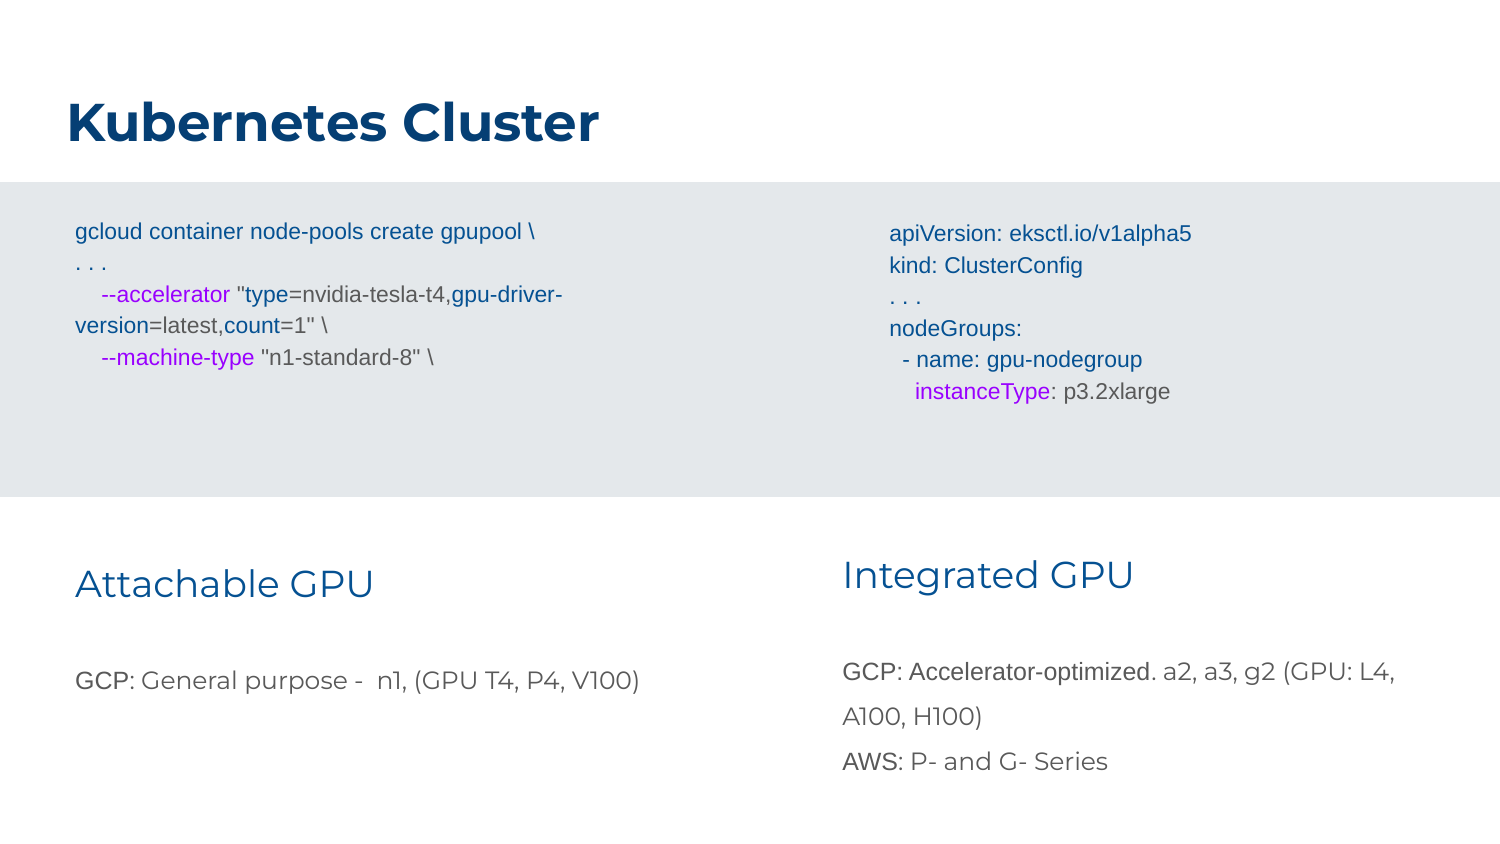

# Kubernetes Cluster

gcloud container node-pools create gpupool \
. . .
    --accelerator "type=nvidia-tesla-t4,gpu-driver-version=latest,count=1" \
    --machine-type "n1-standard-8" \
apiVersion: eksctl.io/v1alpha5
kind: ClusterConfig
. . .
nodeGroups:
  - name: gpu-nodegroup
    instanceType: p3.2xlarge

Integrated GPU

GCP: Accelerator-optimized. a2, a3, g2 (GPU: L4, A100, H100)
AWS: P- and G- Series

Attachable GPU

GCP: General purpose -  n1, (GPU T4, P4, V100)